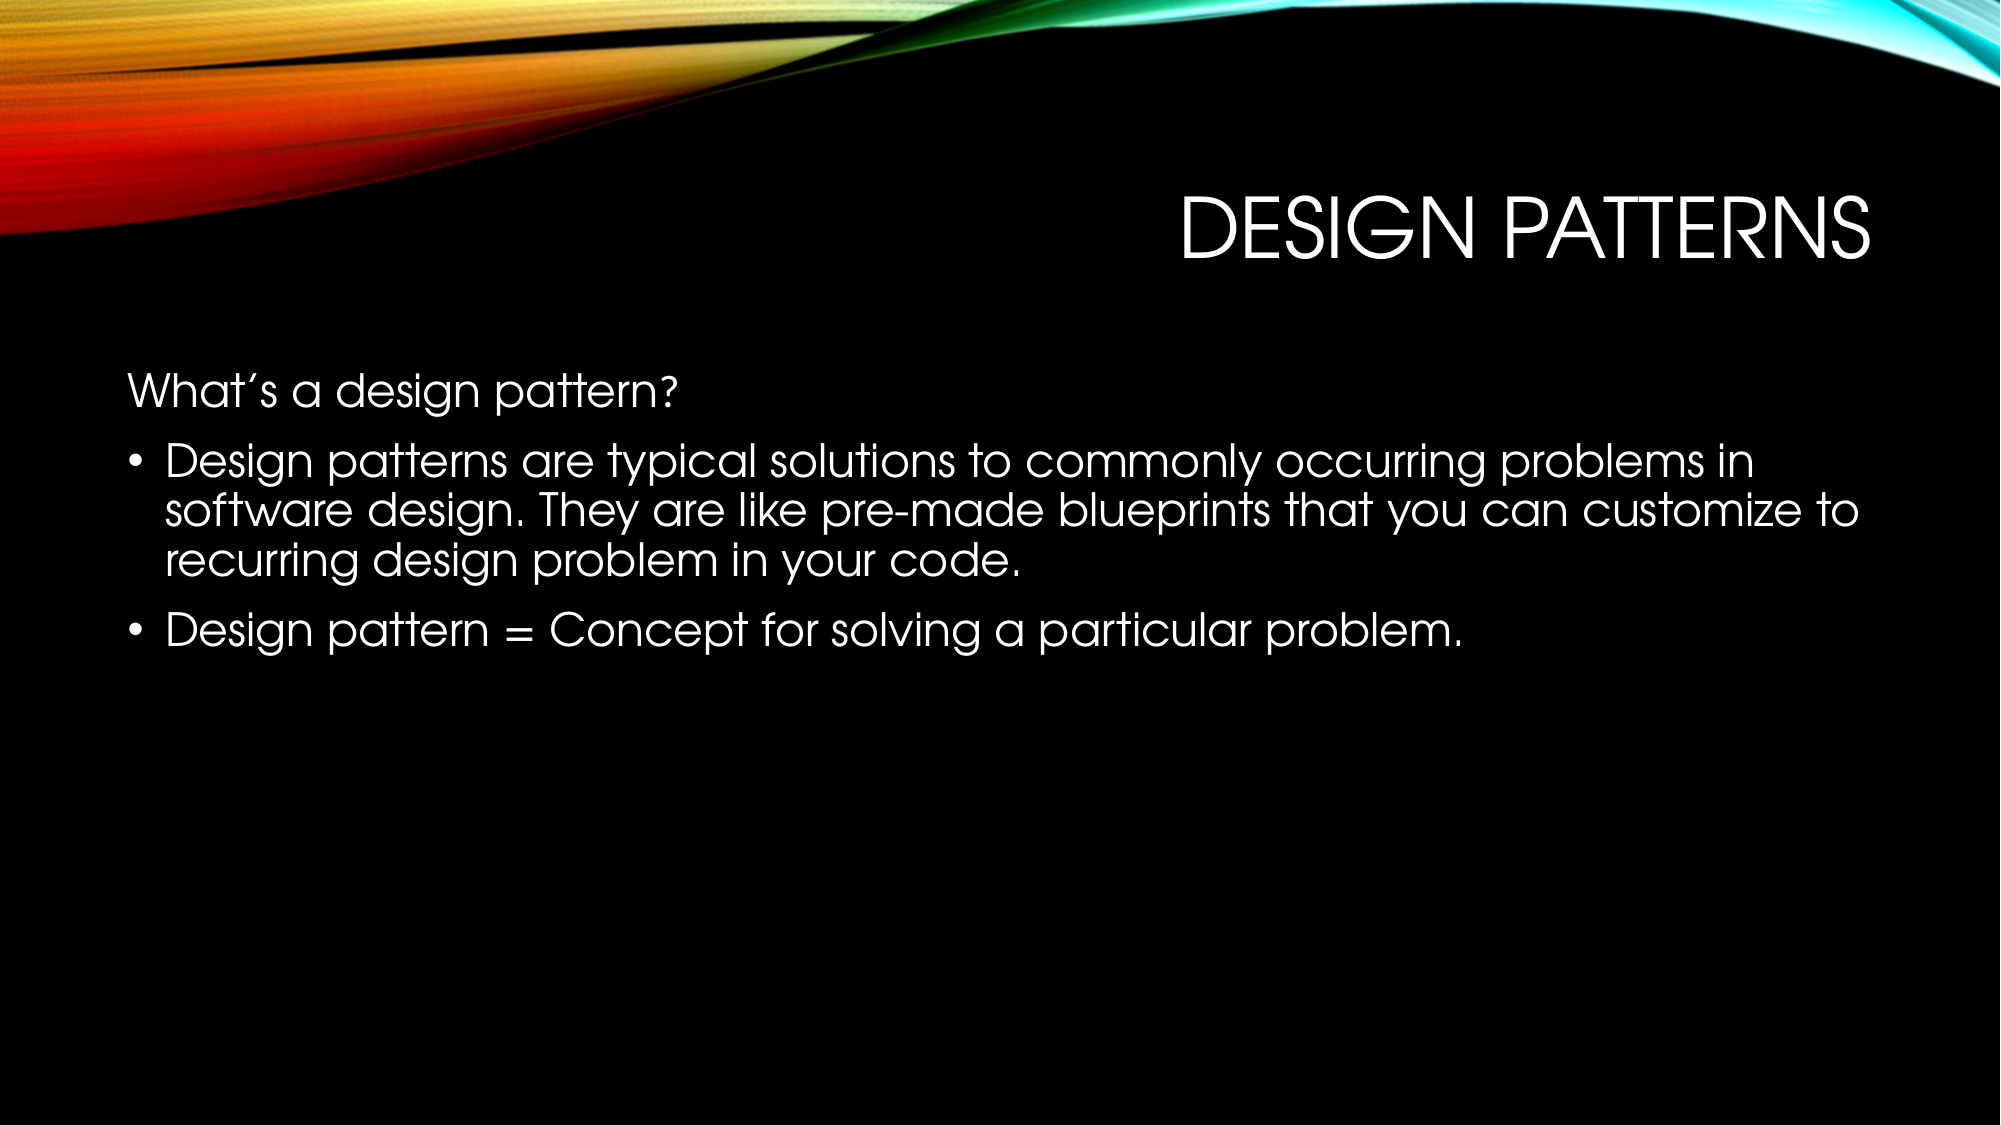

Design Patterns
#
What’s a design pattern?
Design patterns are typical solutions to commonly occurring problems in software design. They are like pre-made blueprints that you can customize to recurring design problem in your code.
Design pattern = Concept for solving a particular problem.